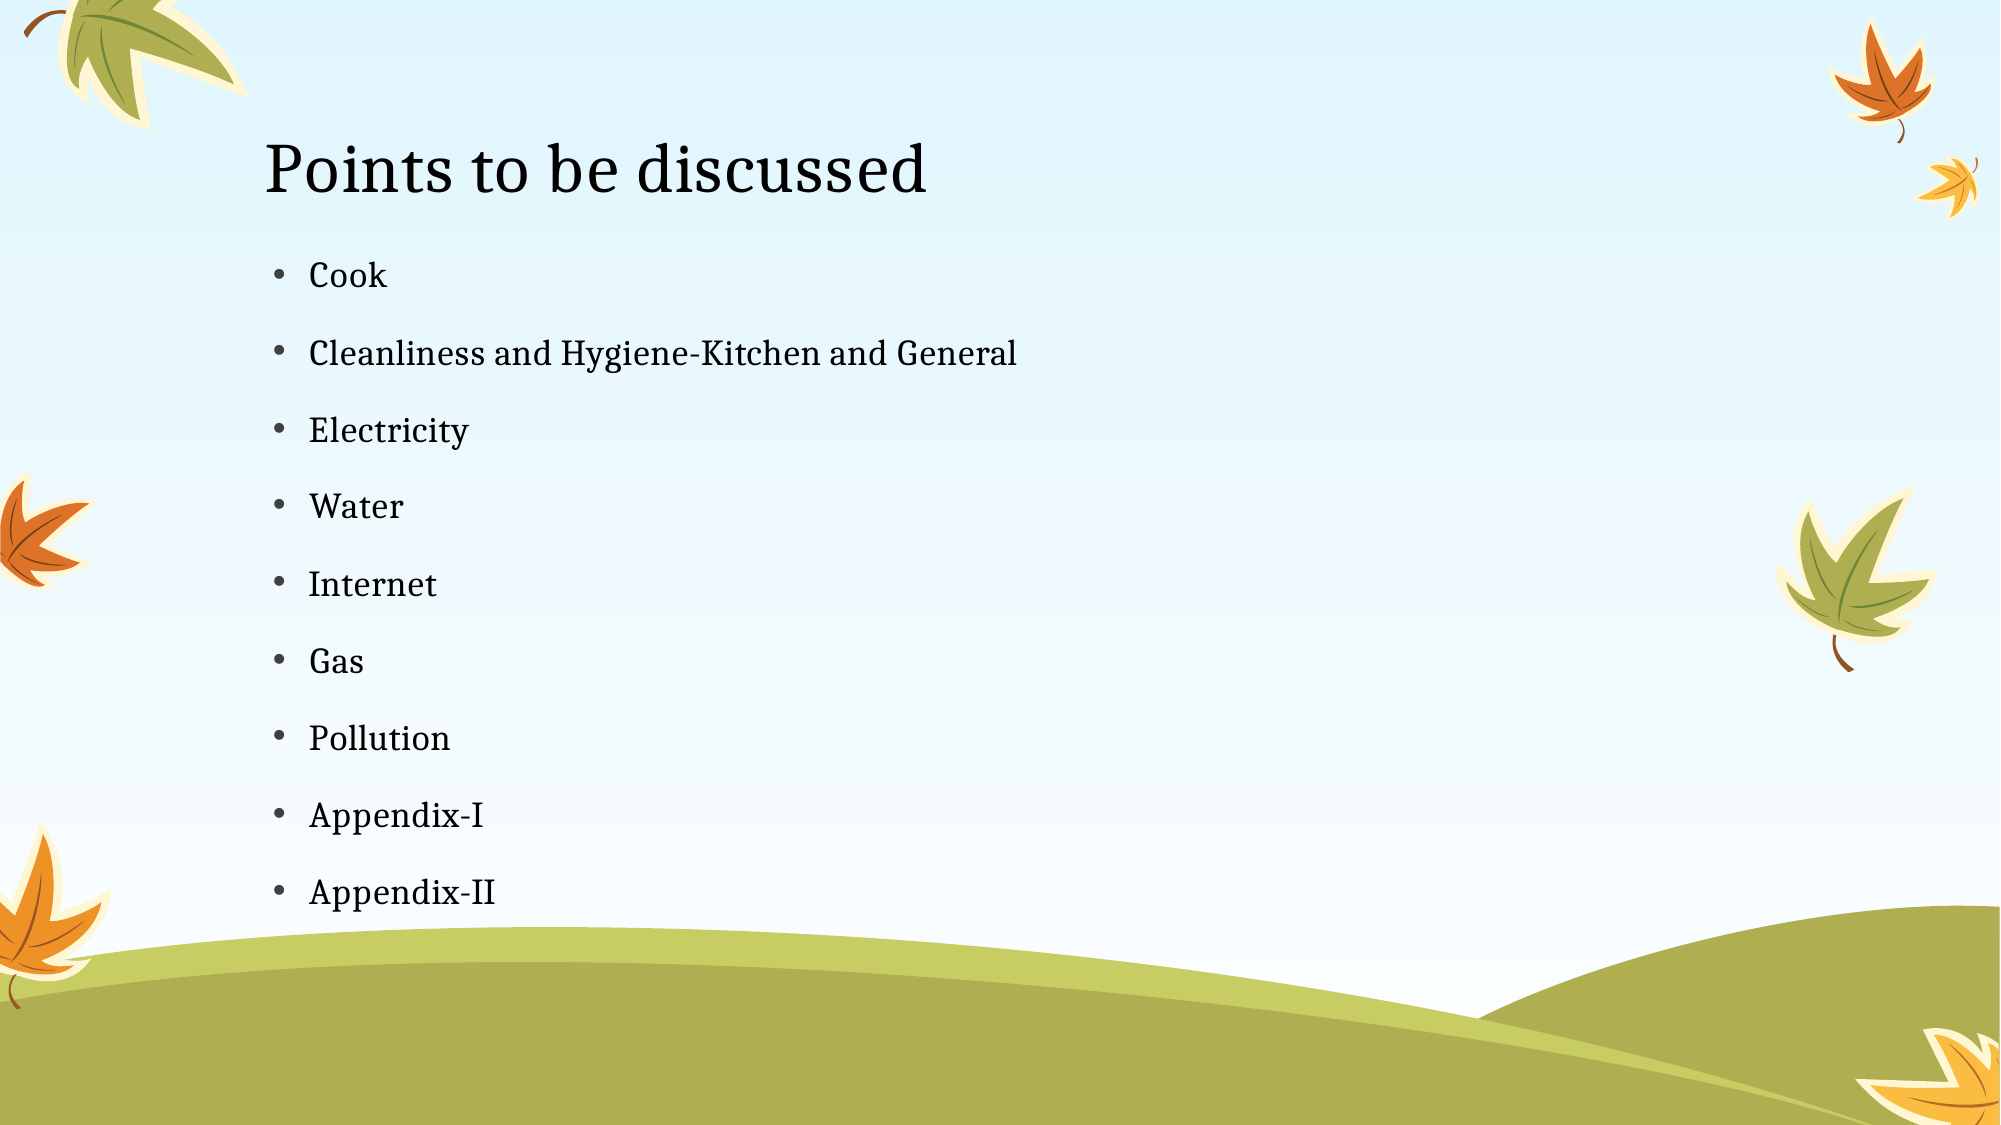

# Points to be discussed
Cook
Cleanliness and Hygiene-Kitchen and General
Electricity
Water
Internet
Gas
Pollution
Appendix-I
Appendix-II